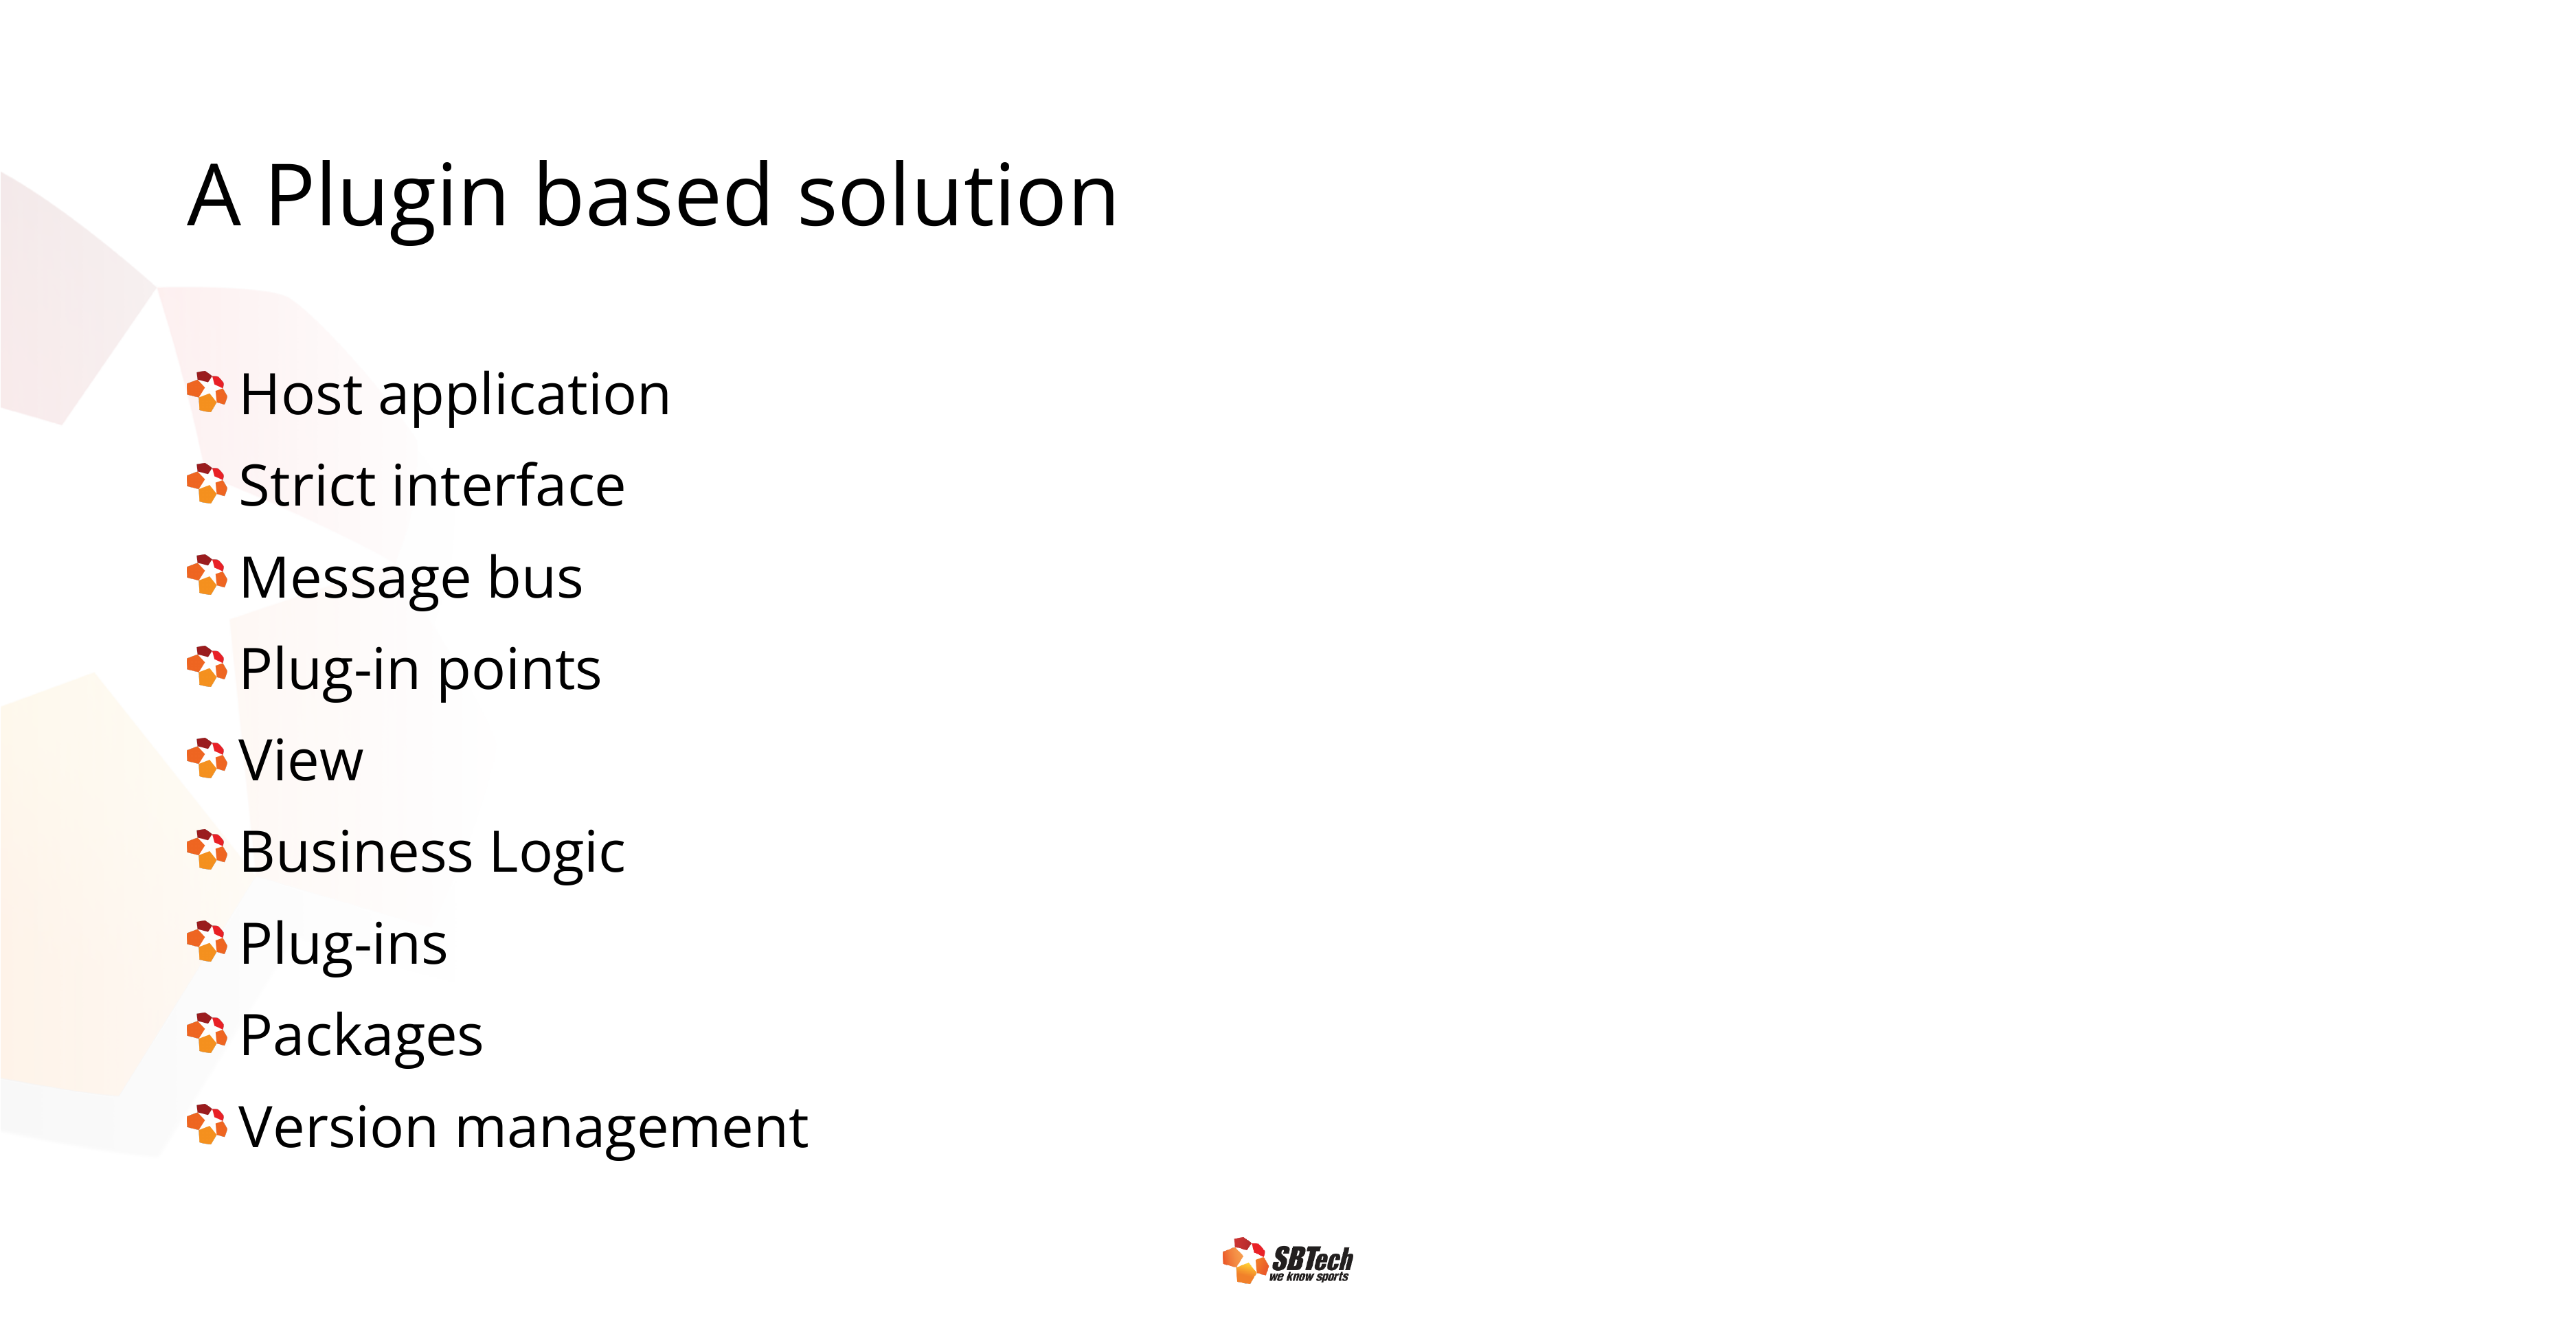

# A Plugin based solution
Host application
Strict interface
Message bus
Plug-in points
View
Business Logic
Plug-ins
Packages
Version management